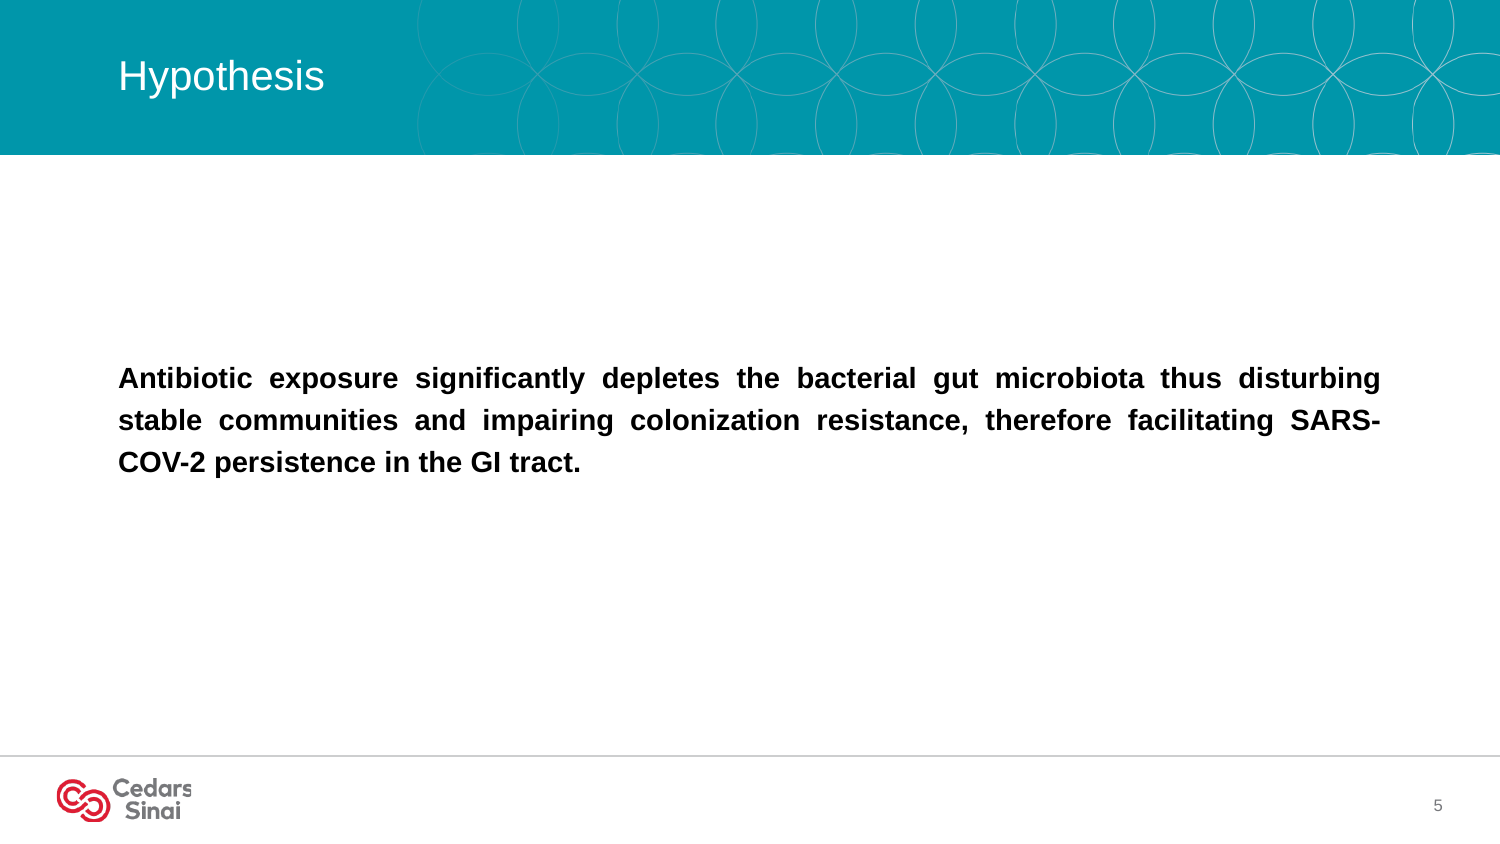

# Hypothesis
Antibiotic exposure significantly depletes the bacterial gut microbiota thus disturbing stable communities and impairing colonization resistance, therefore facilitating SARS-COV-2 persistence in the GI tract.
5